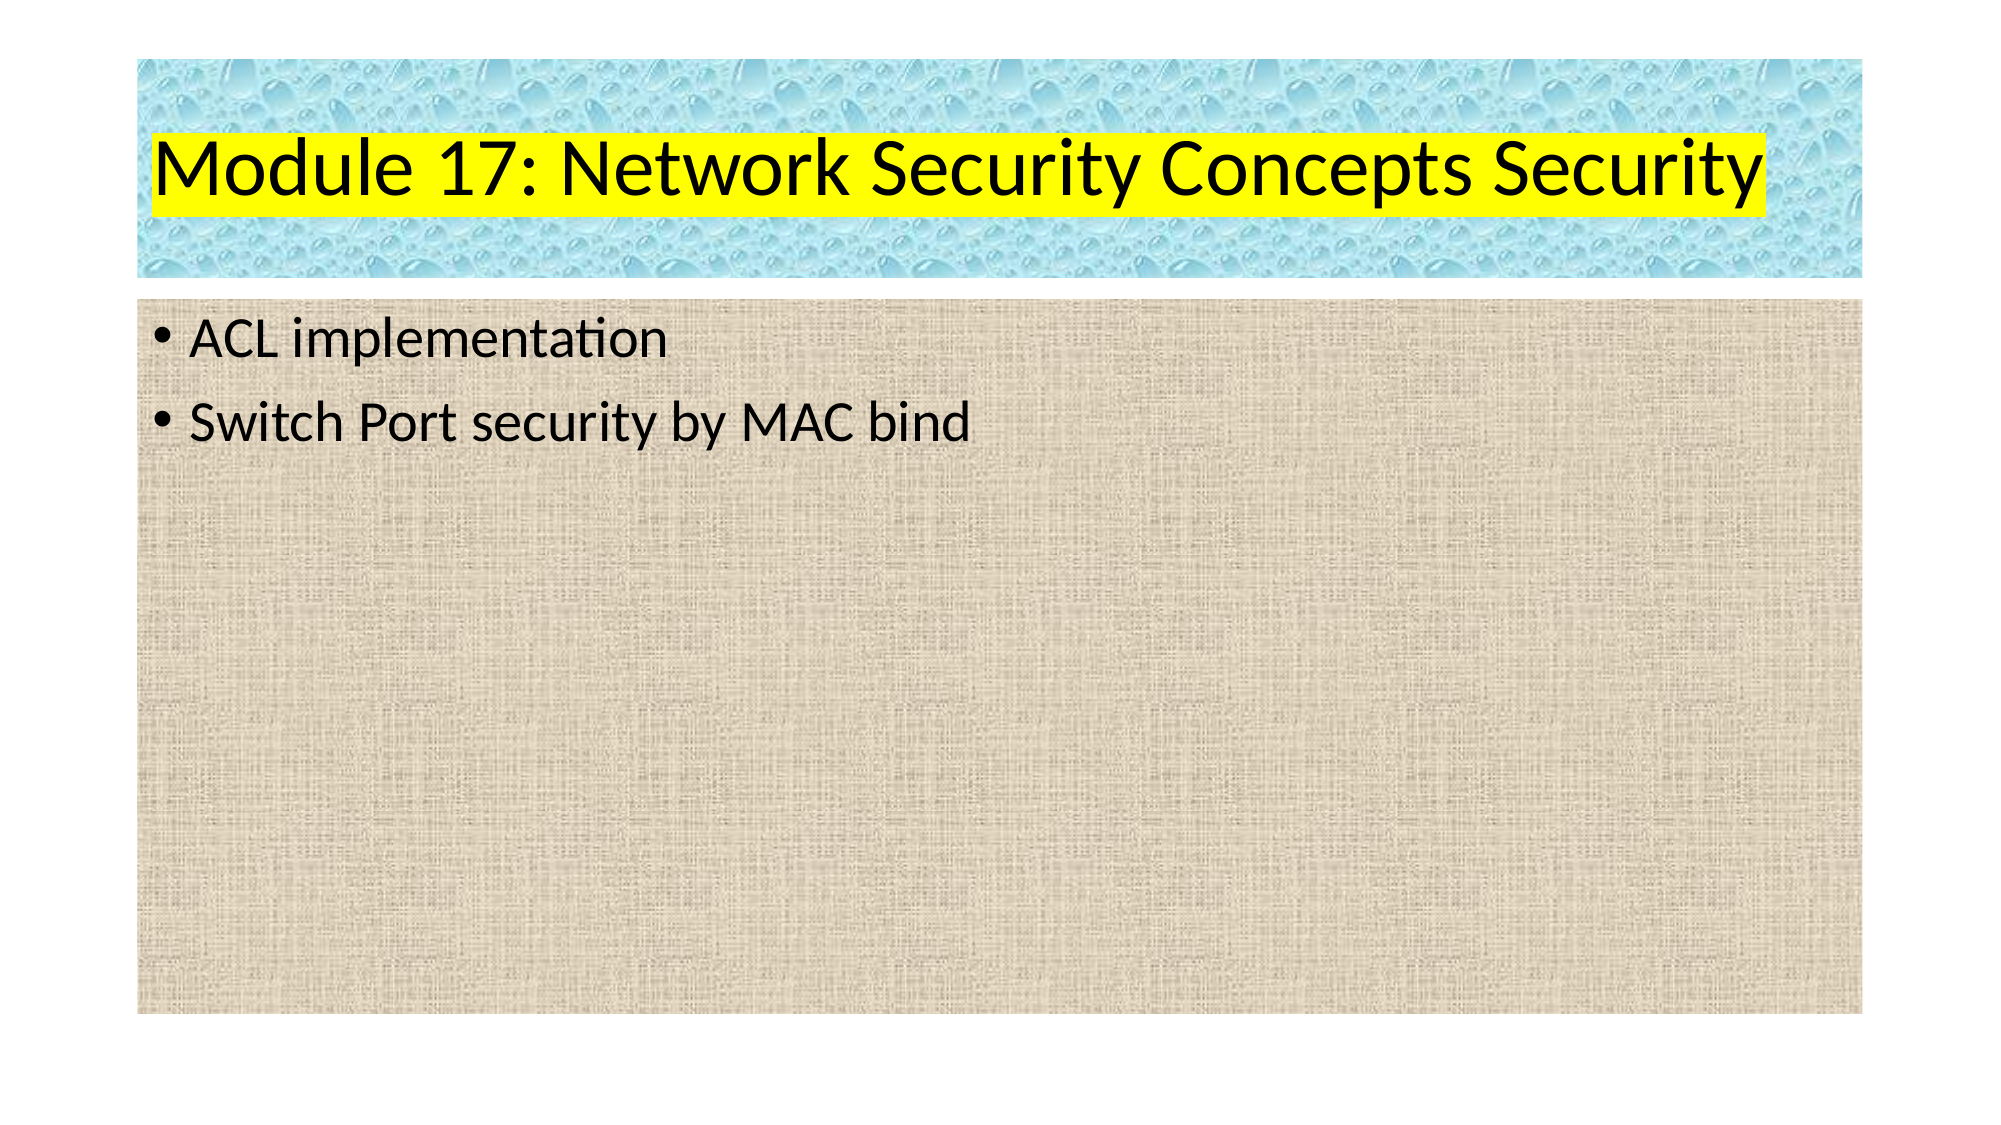

# Module 17: Network Security Concepts Security
ACL implementation
Switch Port security by MAC bind